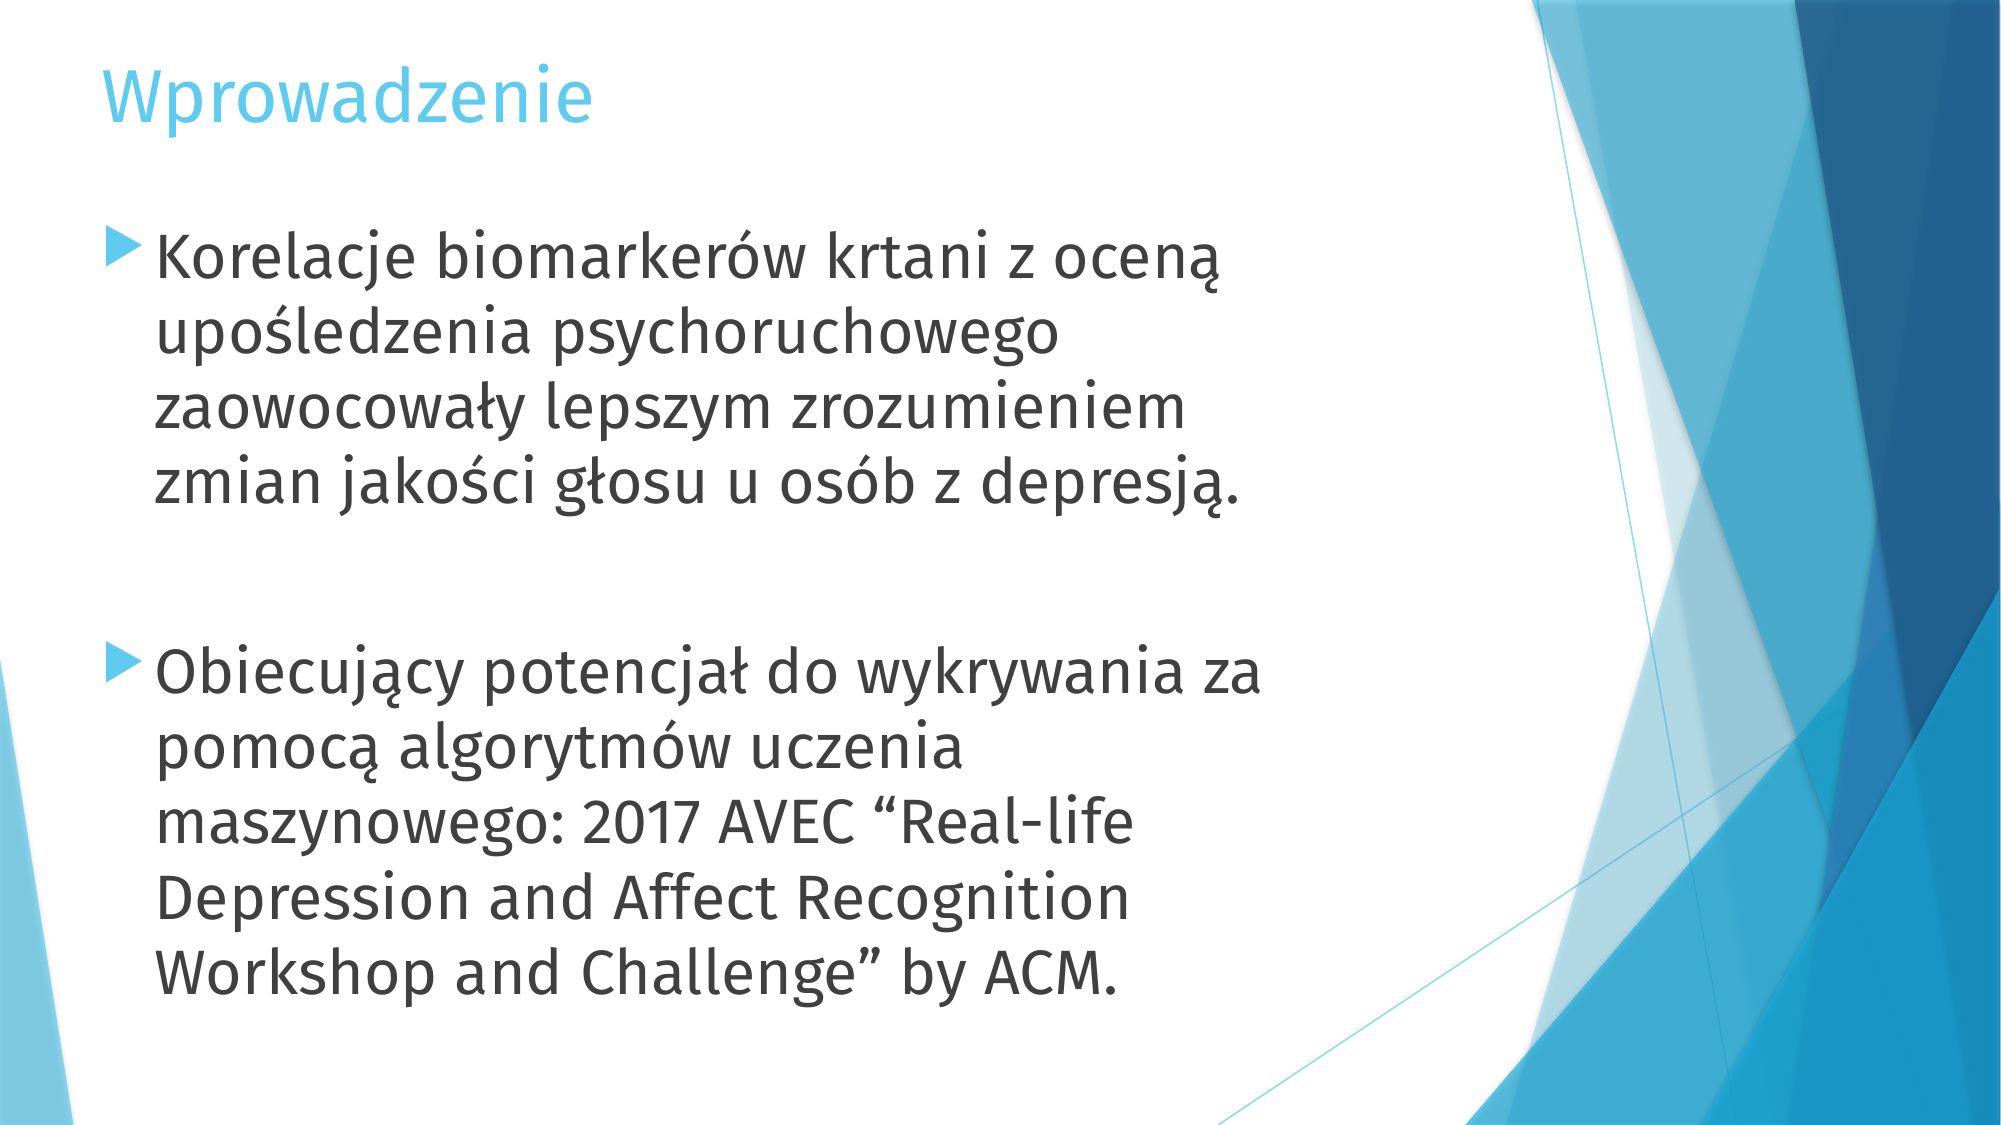

# Wprowadzenie
Korelacje biomarkerów krtani z oceną upośledzenia psychoruchowego zaowocowały lepszym zrozumieniem zmian jakości głosu u osób z depresją.

Obiecujący potencjał do wykrywania za pomocą algorytmów uczenia maszynowego: 2017 AVEC “Real-life Depression and Affect Recognition Workshop and Challenge” by ACM.